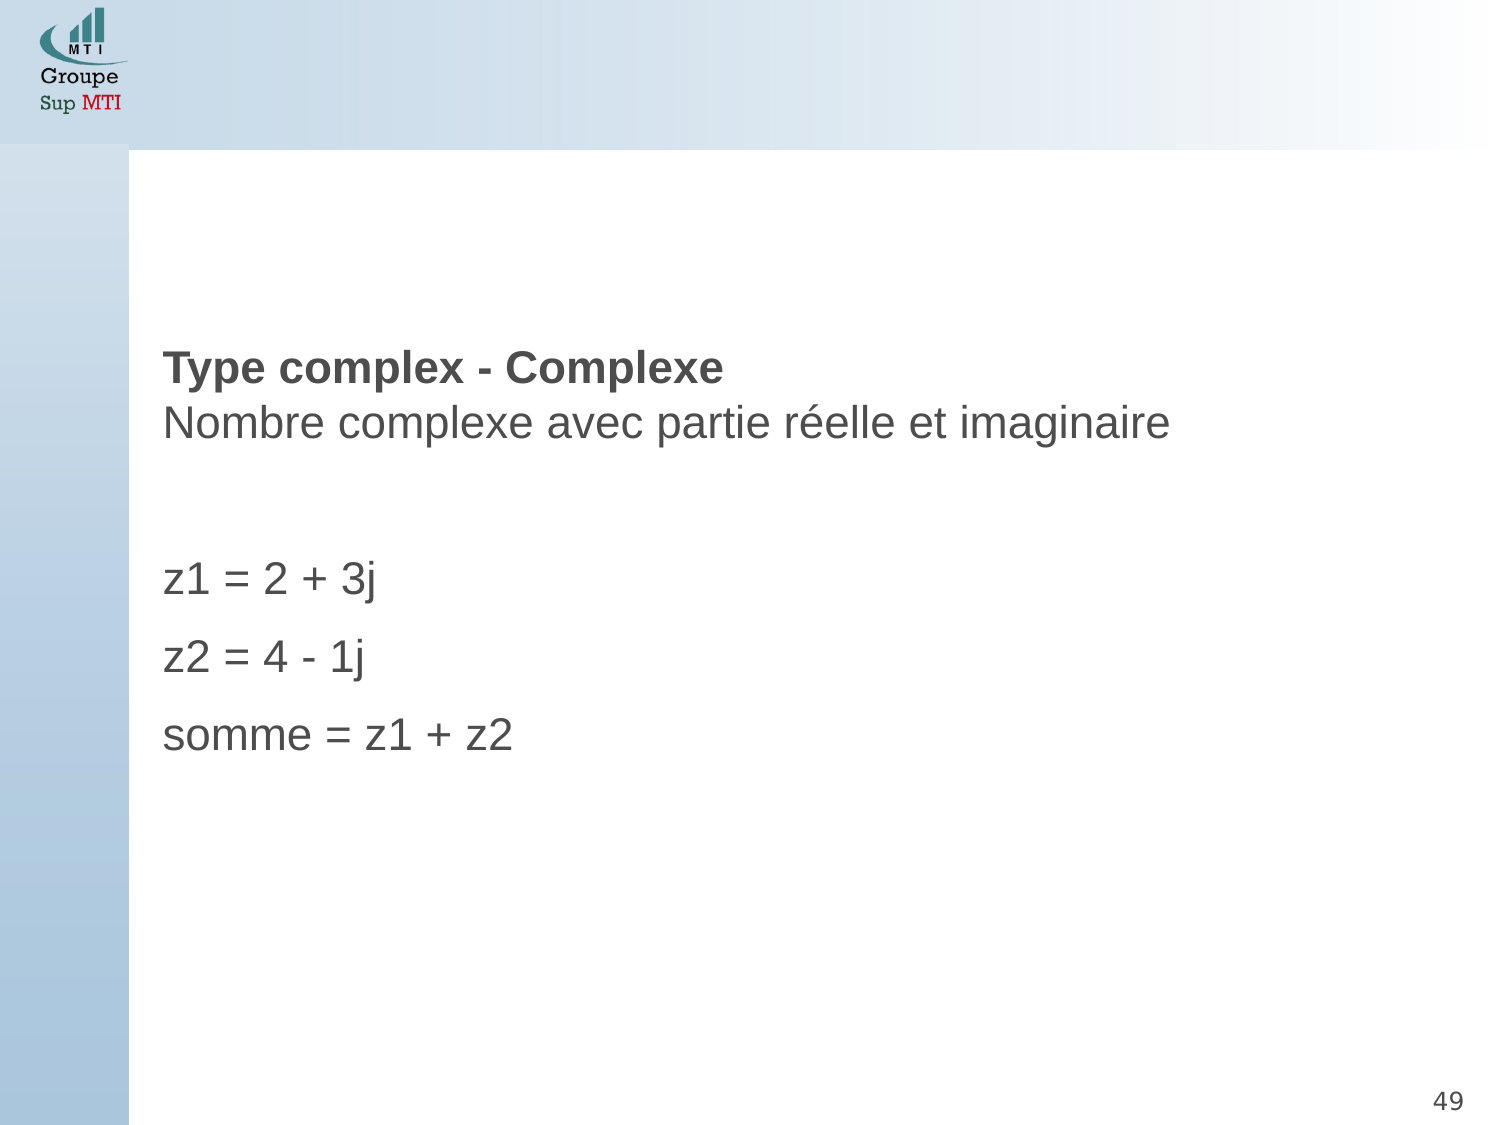

Type complex - Complexe
Nombre complexe avec partie réelle et imaginaire

z1 = 2 + 3j
z2 = 4 - 1j
somme = z1 + z2